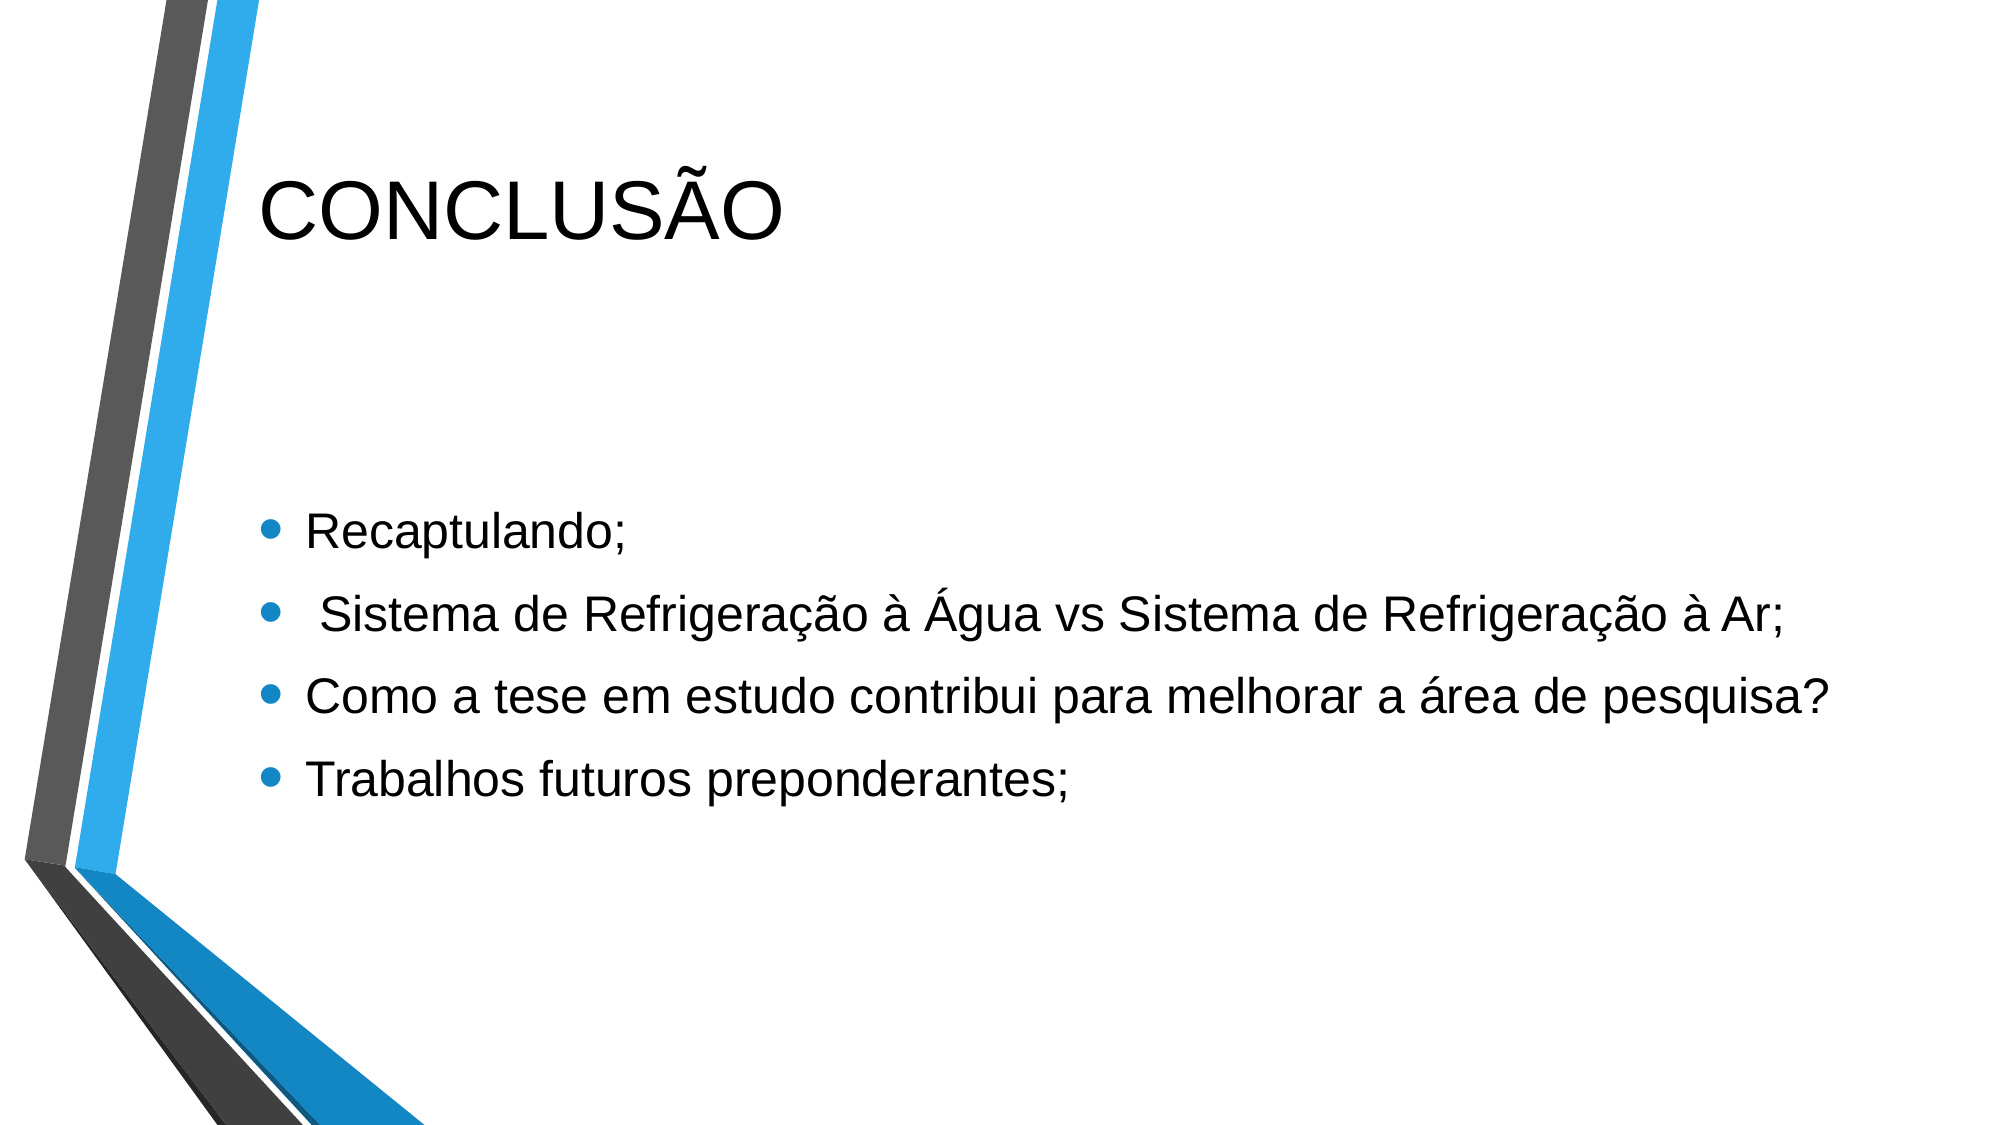

# CONCLUSÃO
Recaptulando;
 Sistema de Refrigeração à Água vs Sistema de Refrigeração à Ar;
Como a tese em estudo contribui para melhorar a área de pesquisa?
Trabalhos futuros preponderantes;